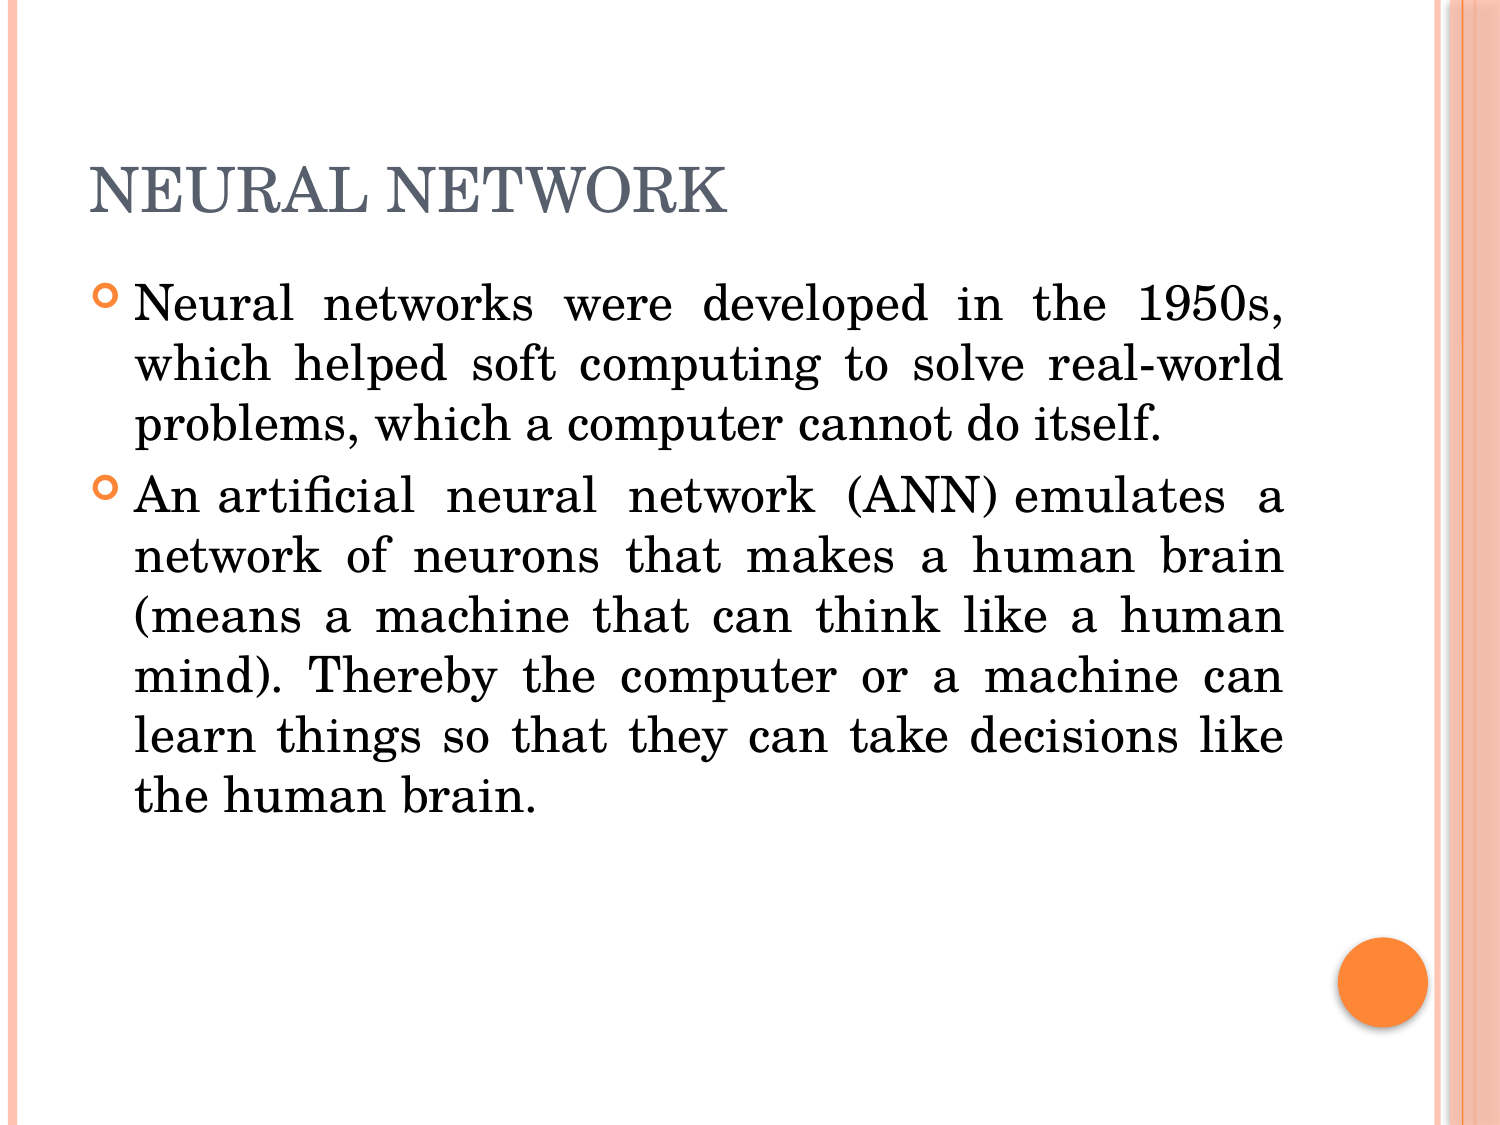

# Neural Network
Neural networks were developed in the 1950s, which helped soft computing to solve real-world problems, which a computer cannot do itself.
An artificial neural network (ANN) emulates a network of neurons that makes a human brain (means a machine that can think like a human mind). Thereby the computer or a machine can learn things so that they can take decisions like the human brain.